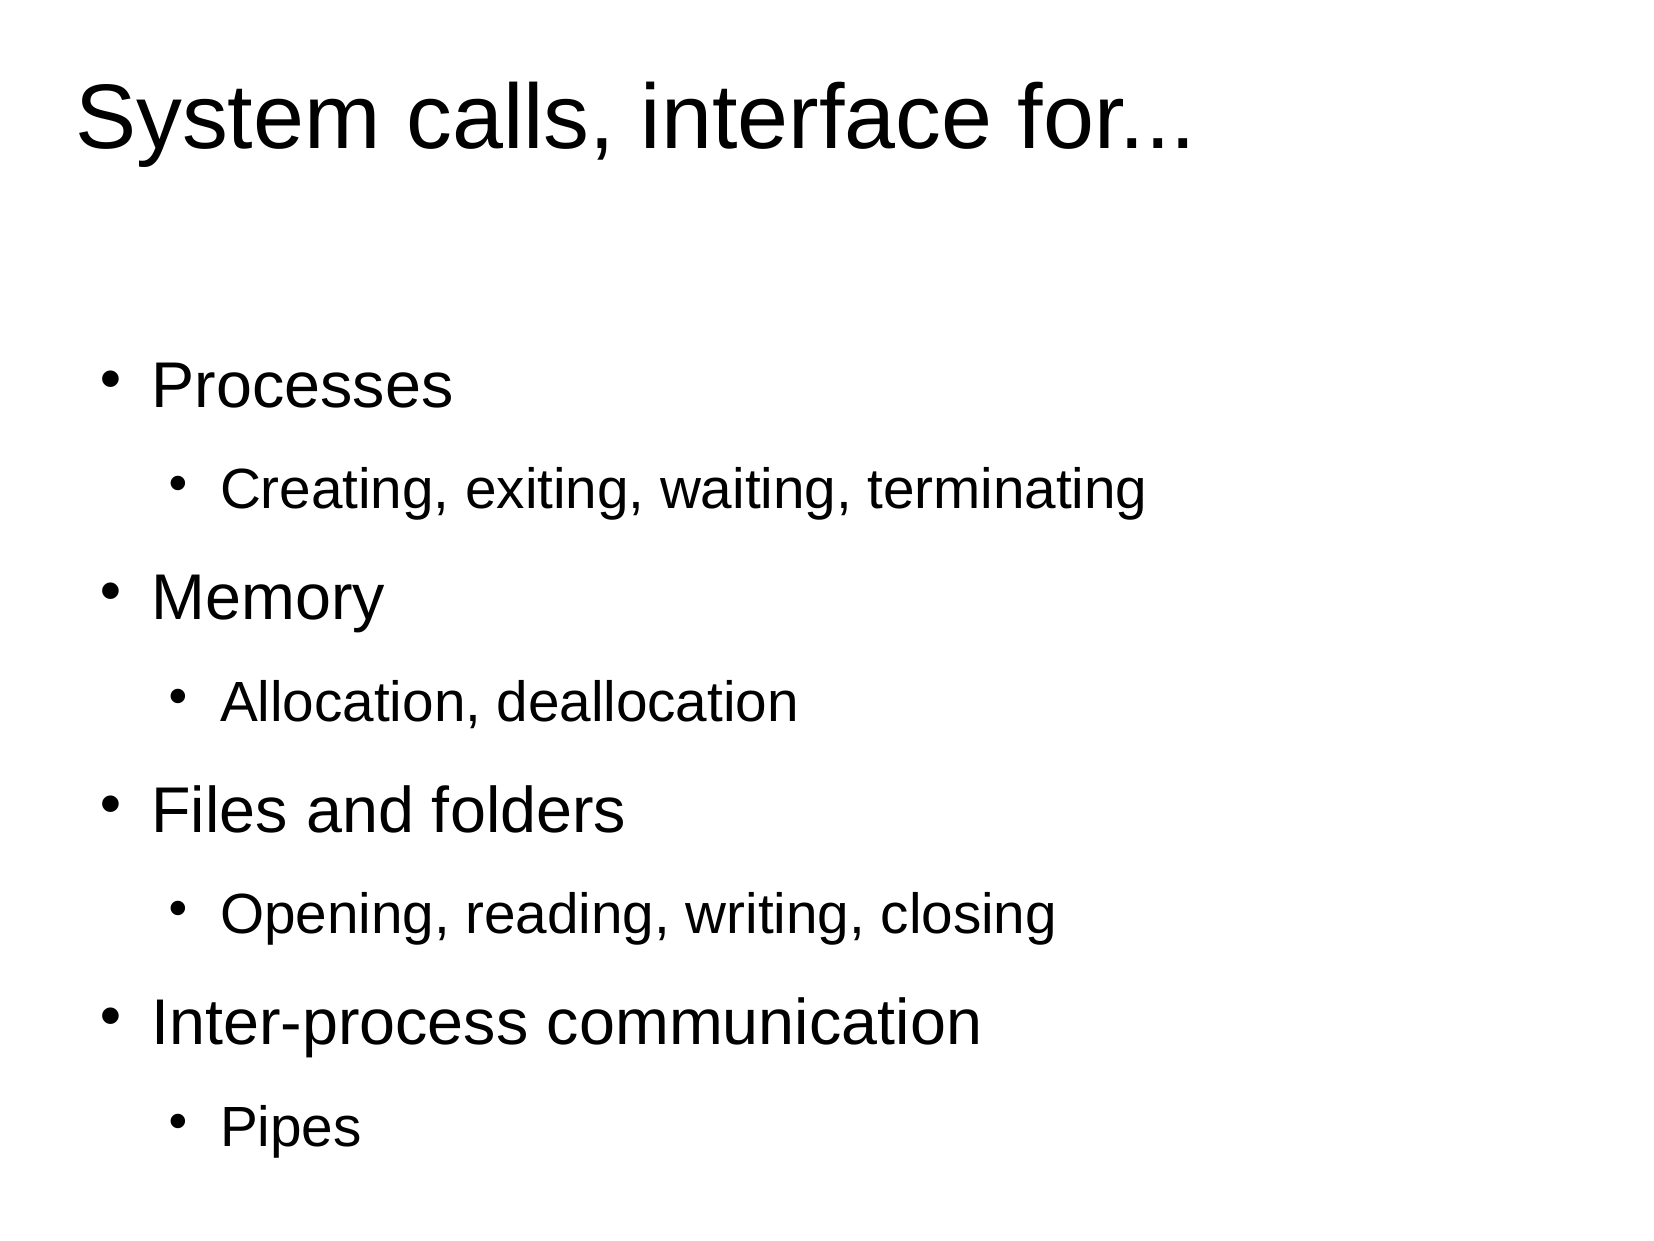

# System calls, interface for...

Processes
Creating, exiting, waiting, terminating
Memory
Allocation, deallocation
Files and folders
Opening, reading, writing, closing
Inter-process communication
Pipes